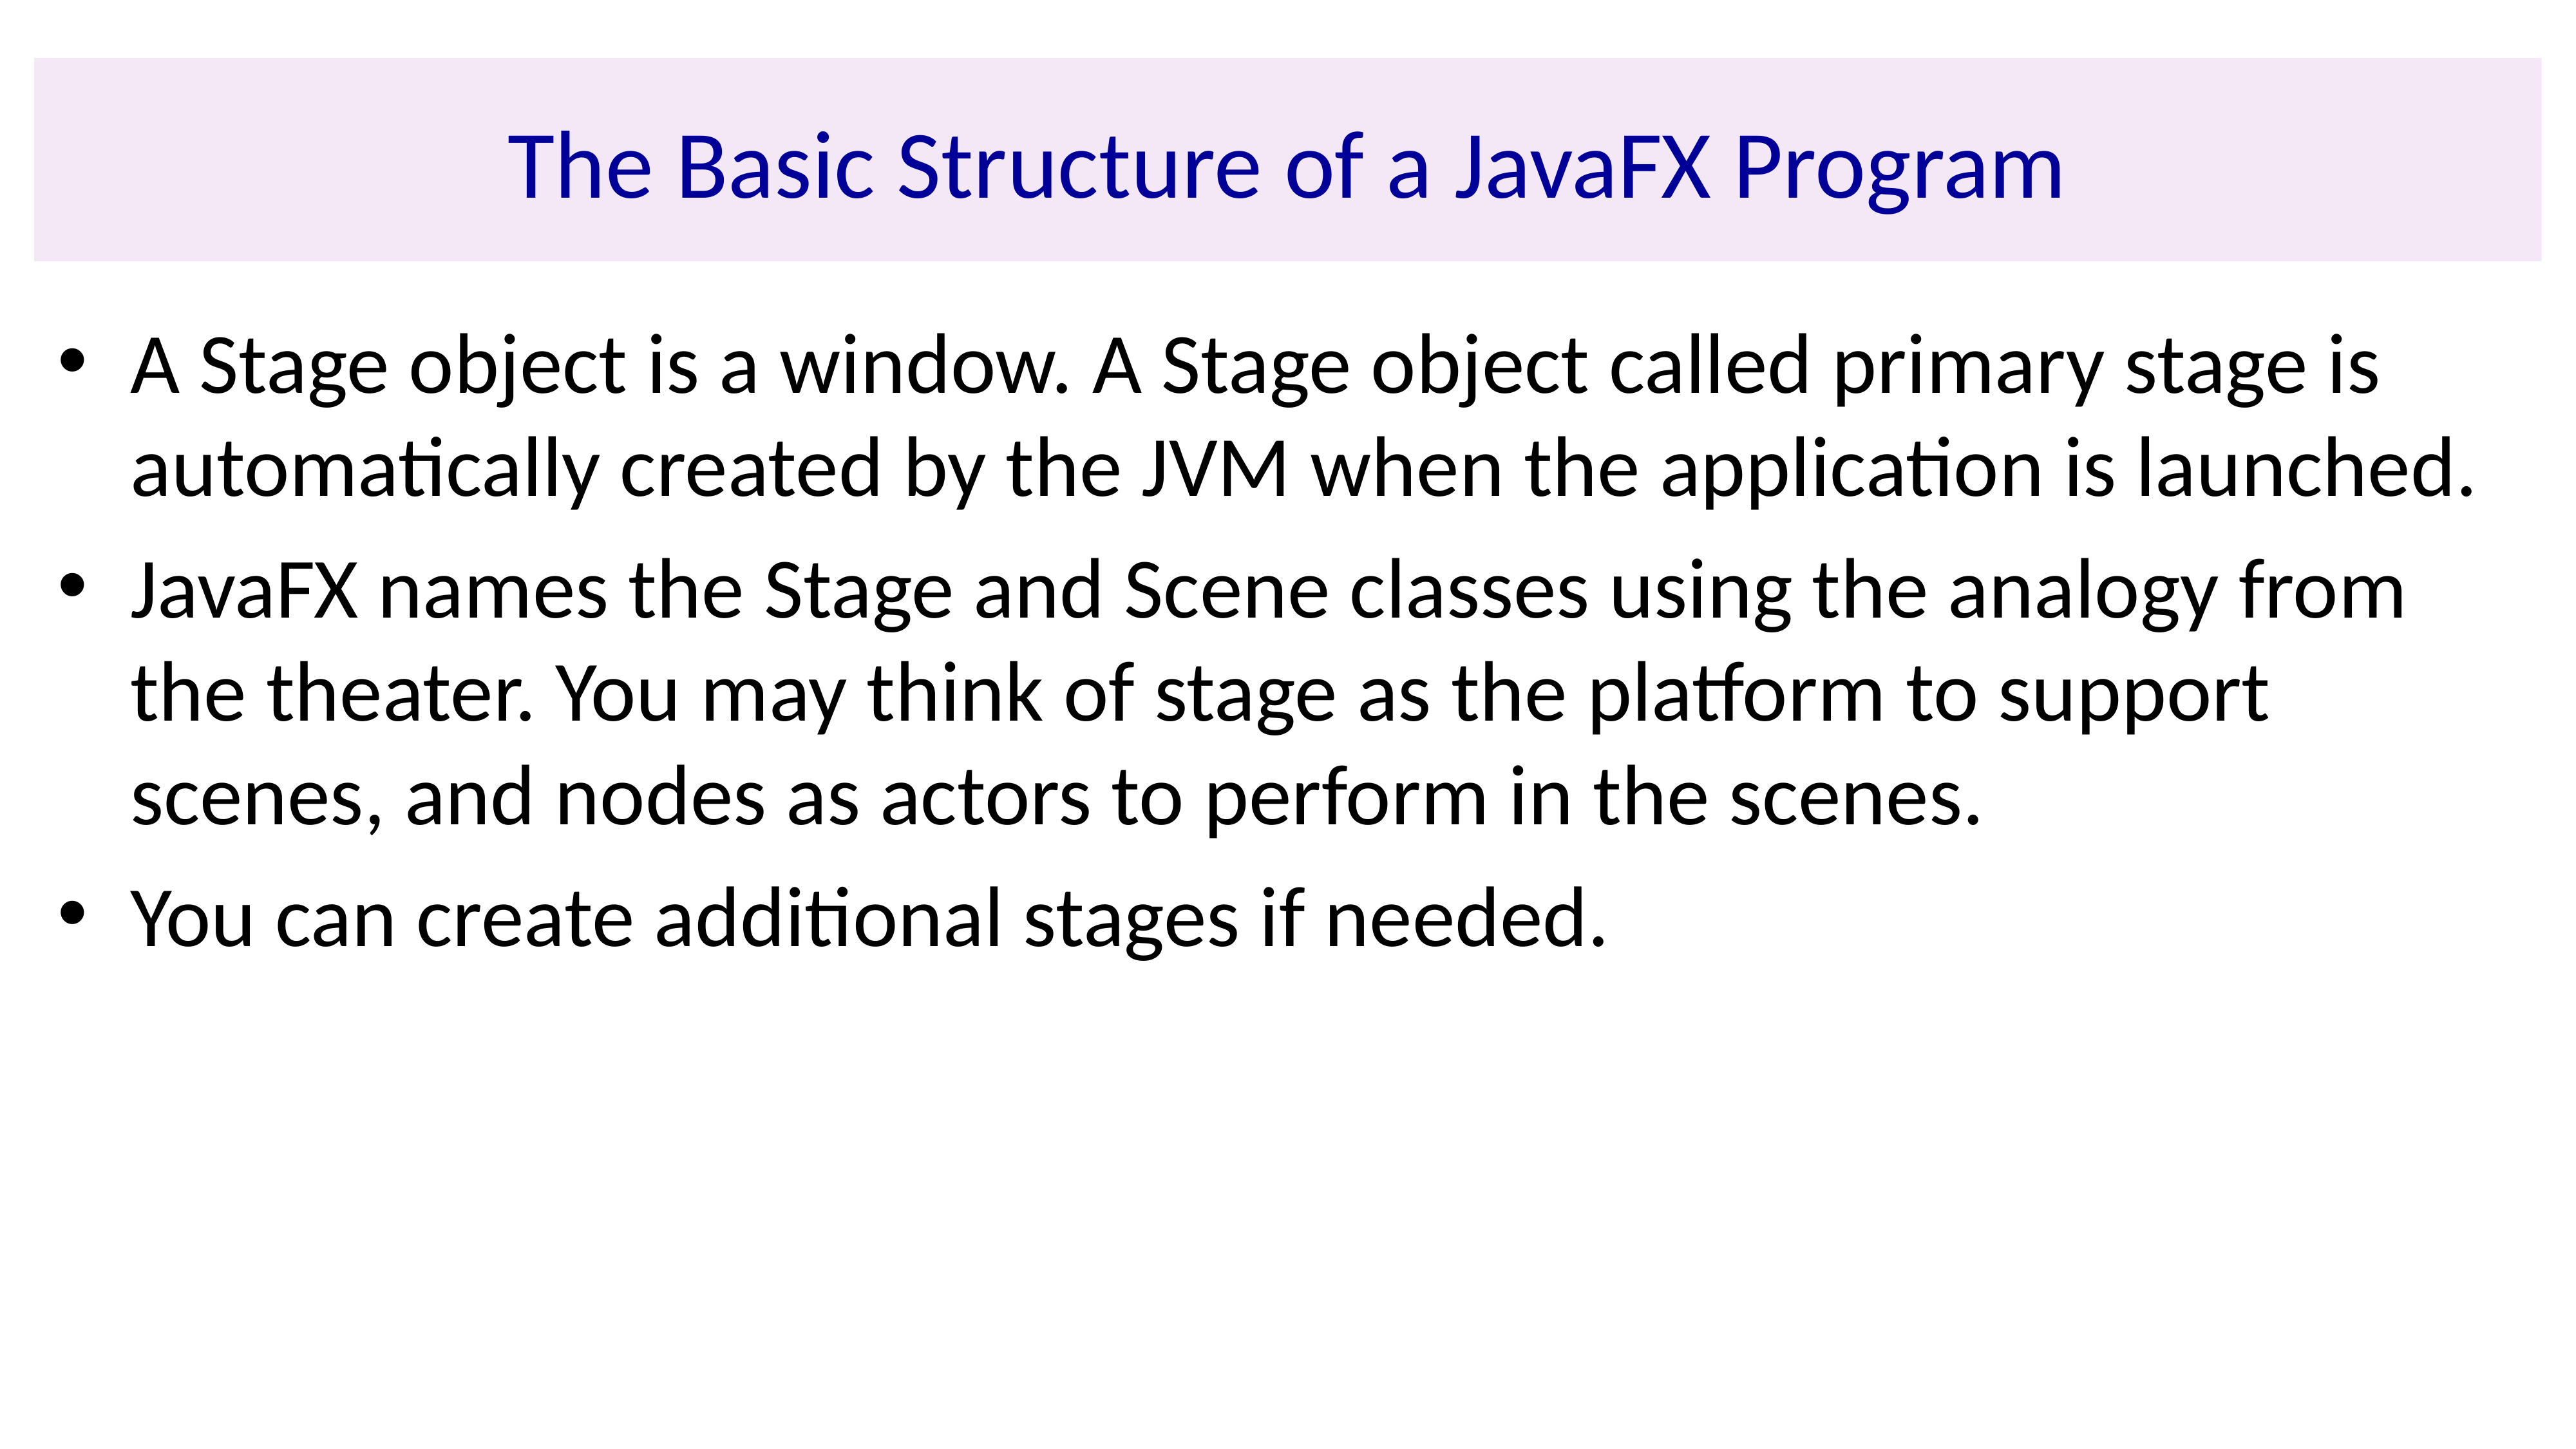

# The Basic Structure of a JavaFX Program
A Stage object is a window. A Stage object called primary stage is automatically created by the JVM when the application is launched.
JavaFX names the Stage and Scene classes using the analogy from the theater. You may think of stage as the platform to support scenes, and nodes as actors to perform in the scenes.
You can create additional stages if needed.